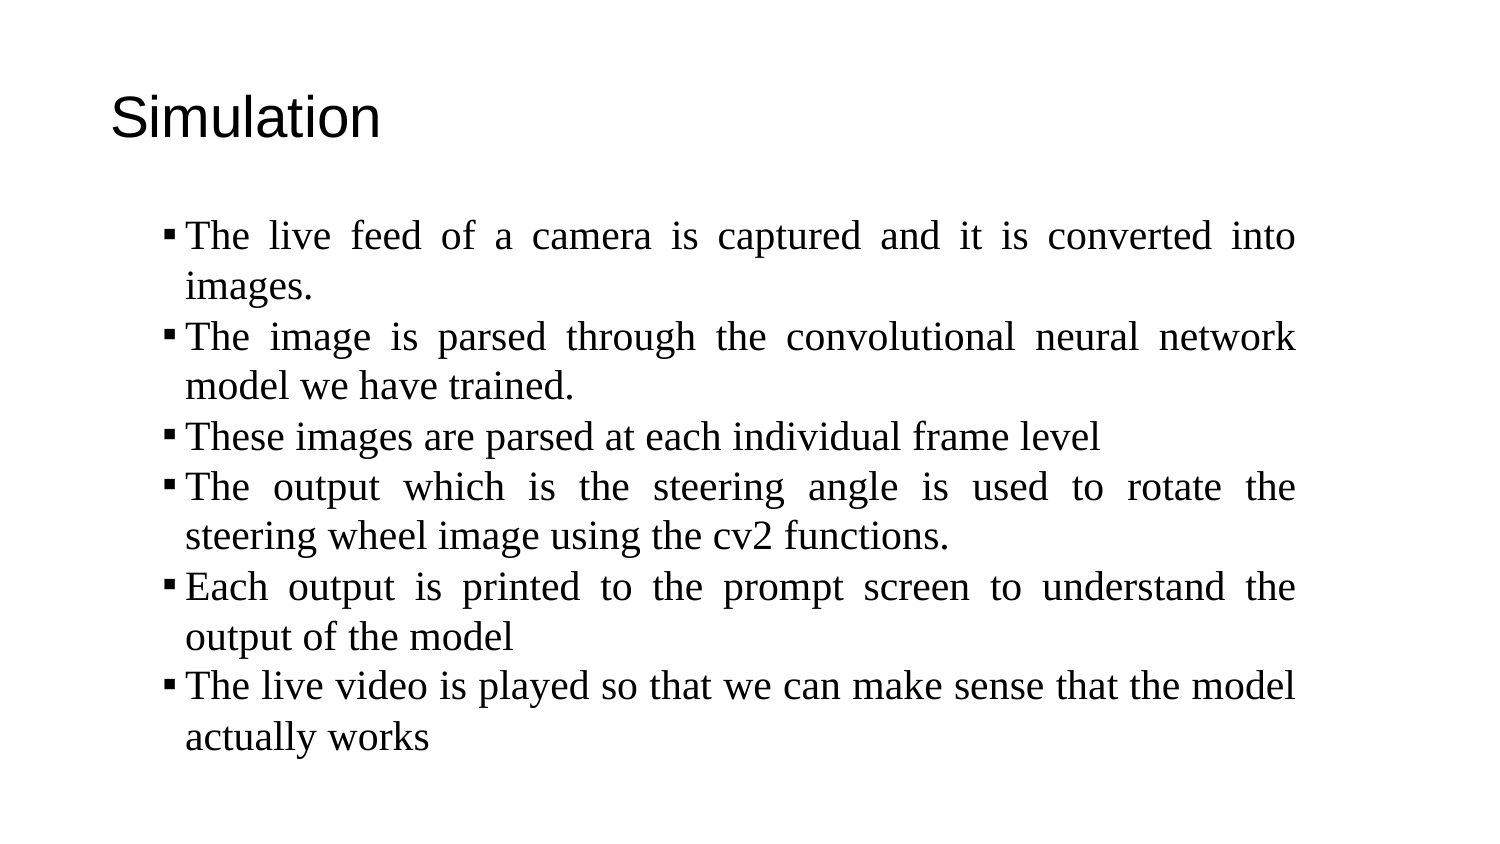

# Simulation
The live feed of a camera is captured and it is converted into images.
The image is parsed through the convolutional neural network model we have trained.
These images are parsed at each individual frame level
The output which is the steering angle is used to rotate the steering wheel image using the cv2 functions.
Each output is printed to the prompt screen to understand the output of the model
The live video is played so that we can make sense that the model actually works